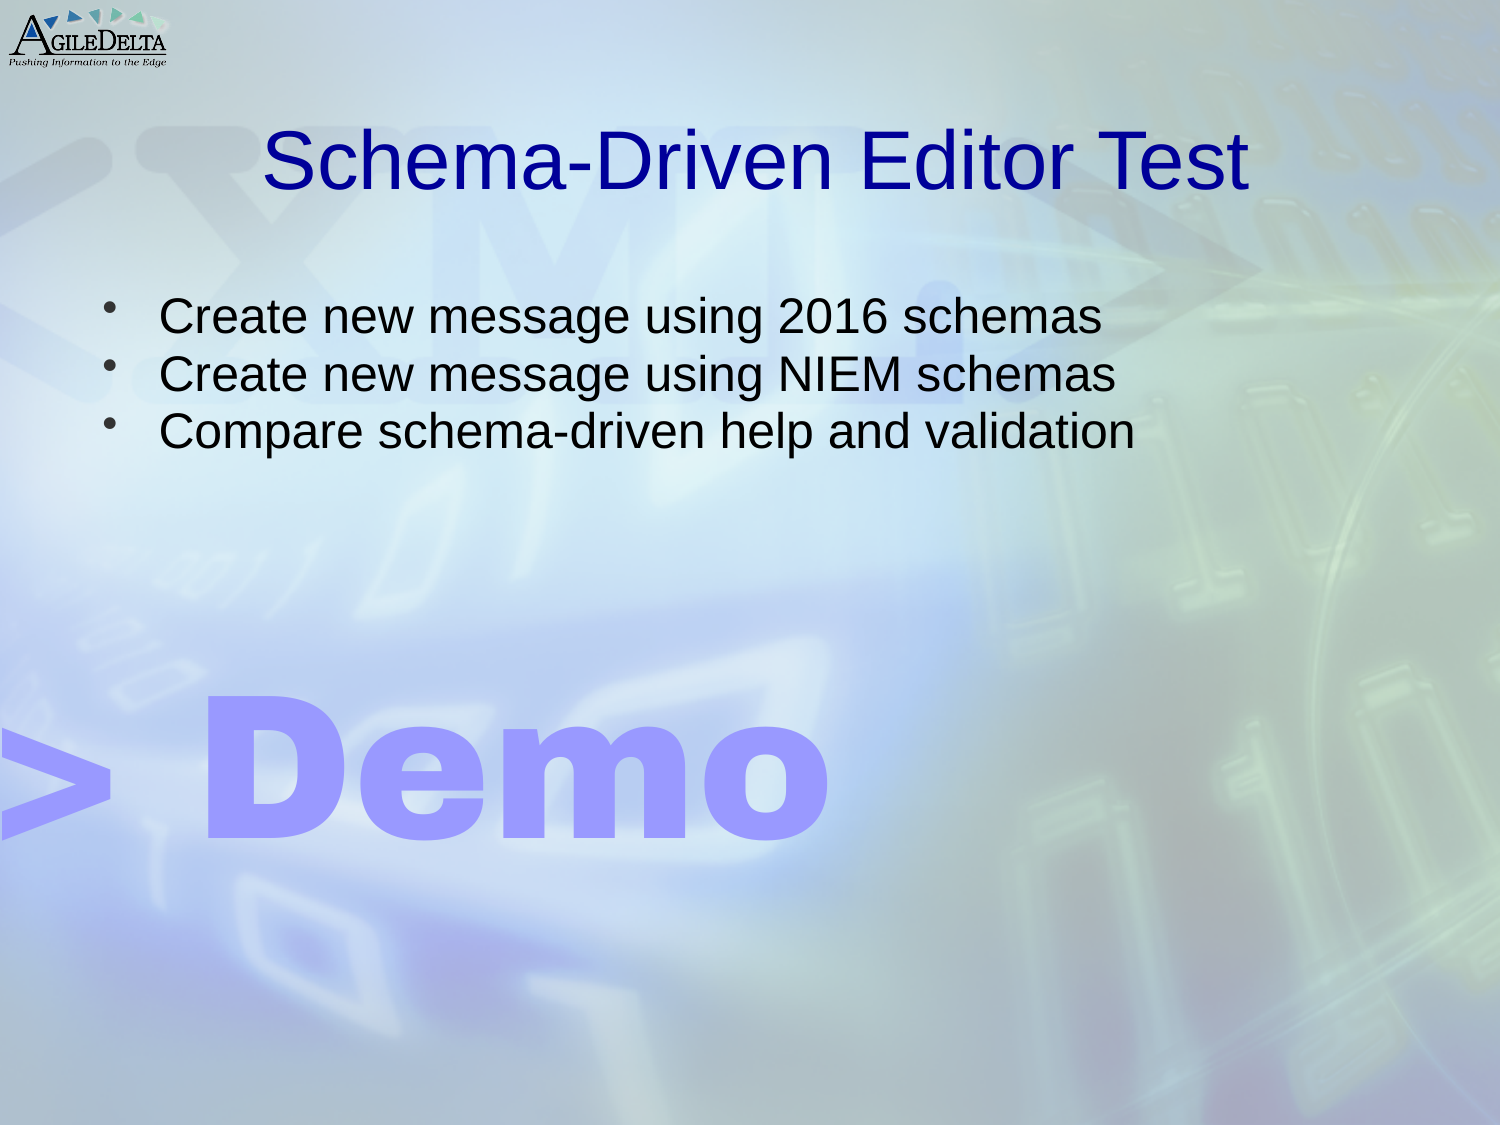

# Schema-Driven Editor Test
Create new message using 2016 schemas
Create new message using NIEM schemas
Compare schema-driven help and validation

> Demo